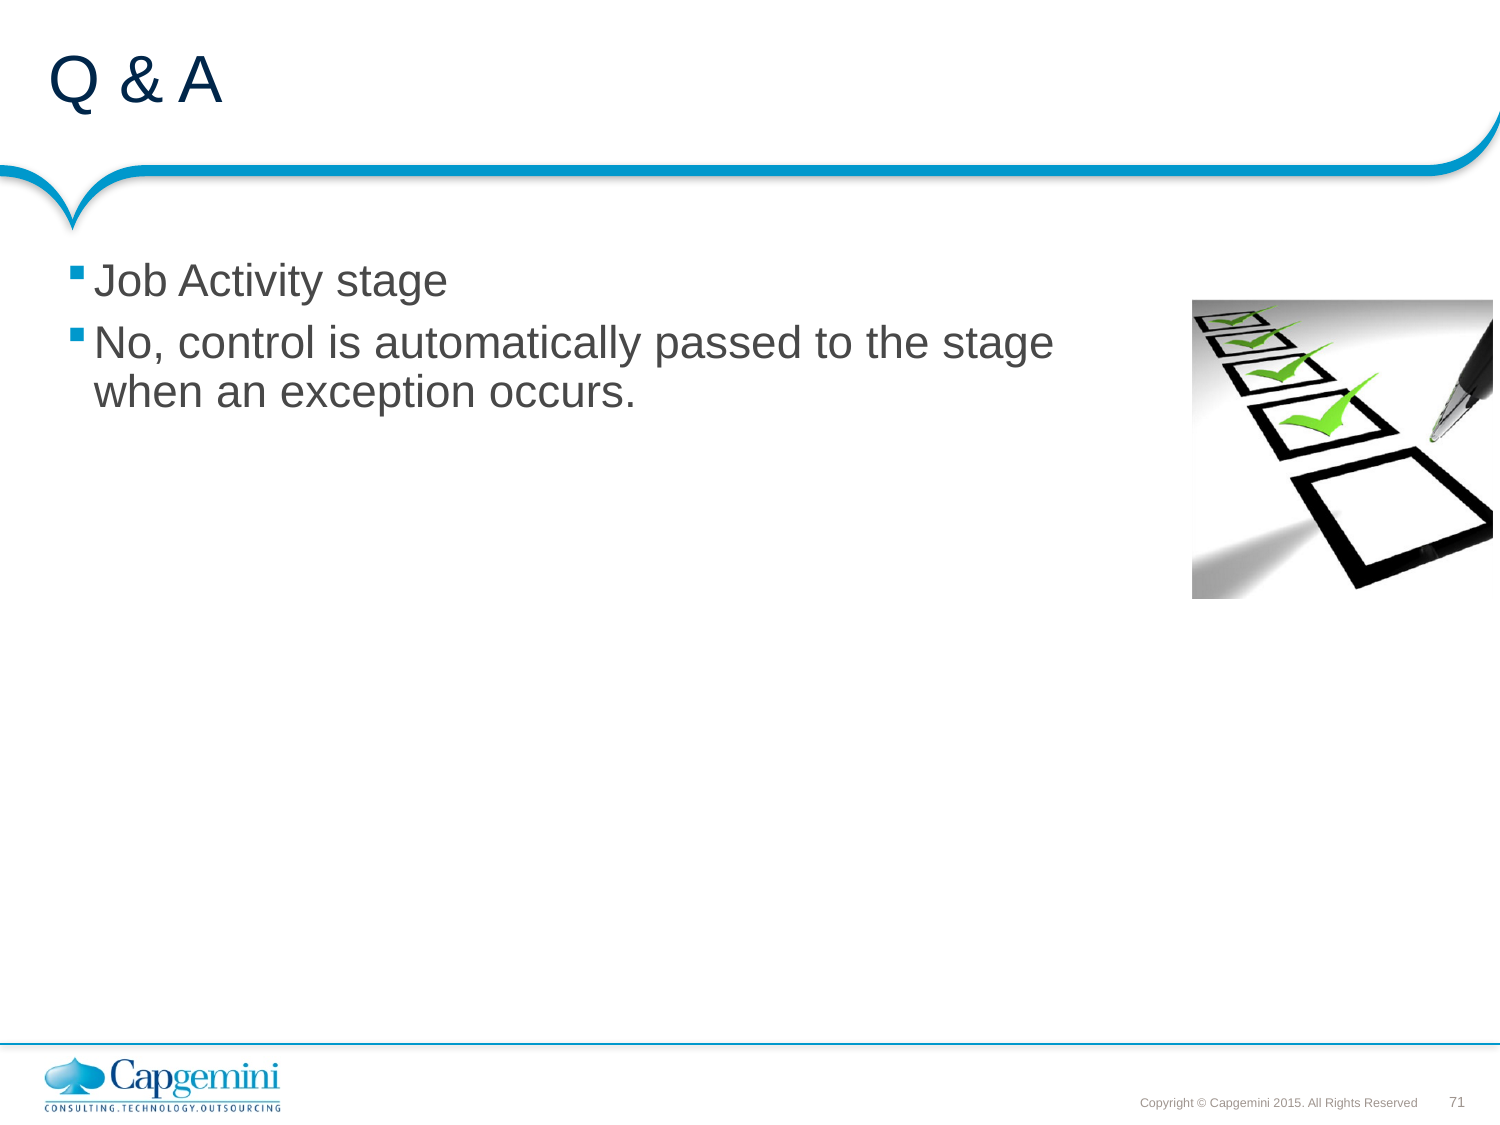

# Q & A
Job Activity stage
No, control is automatically passed to the stage when an exception occurs.